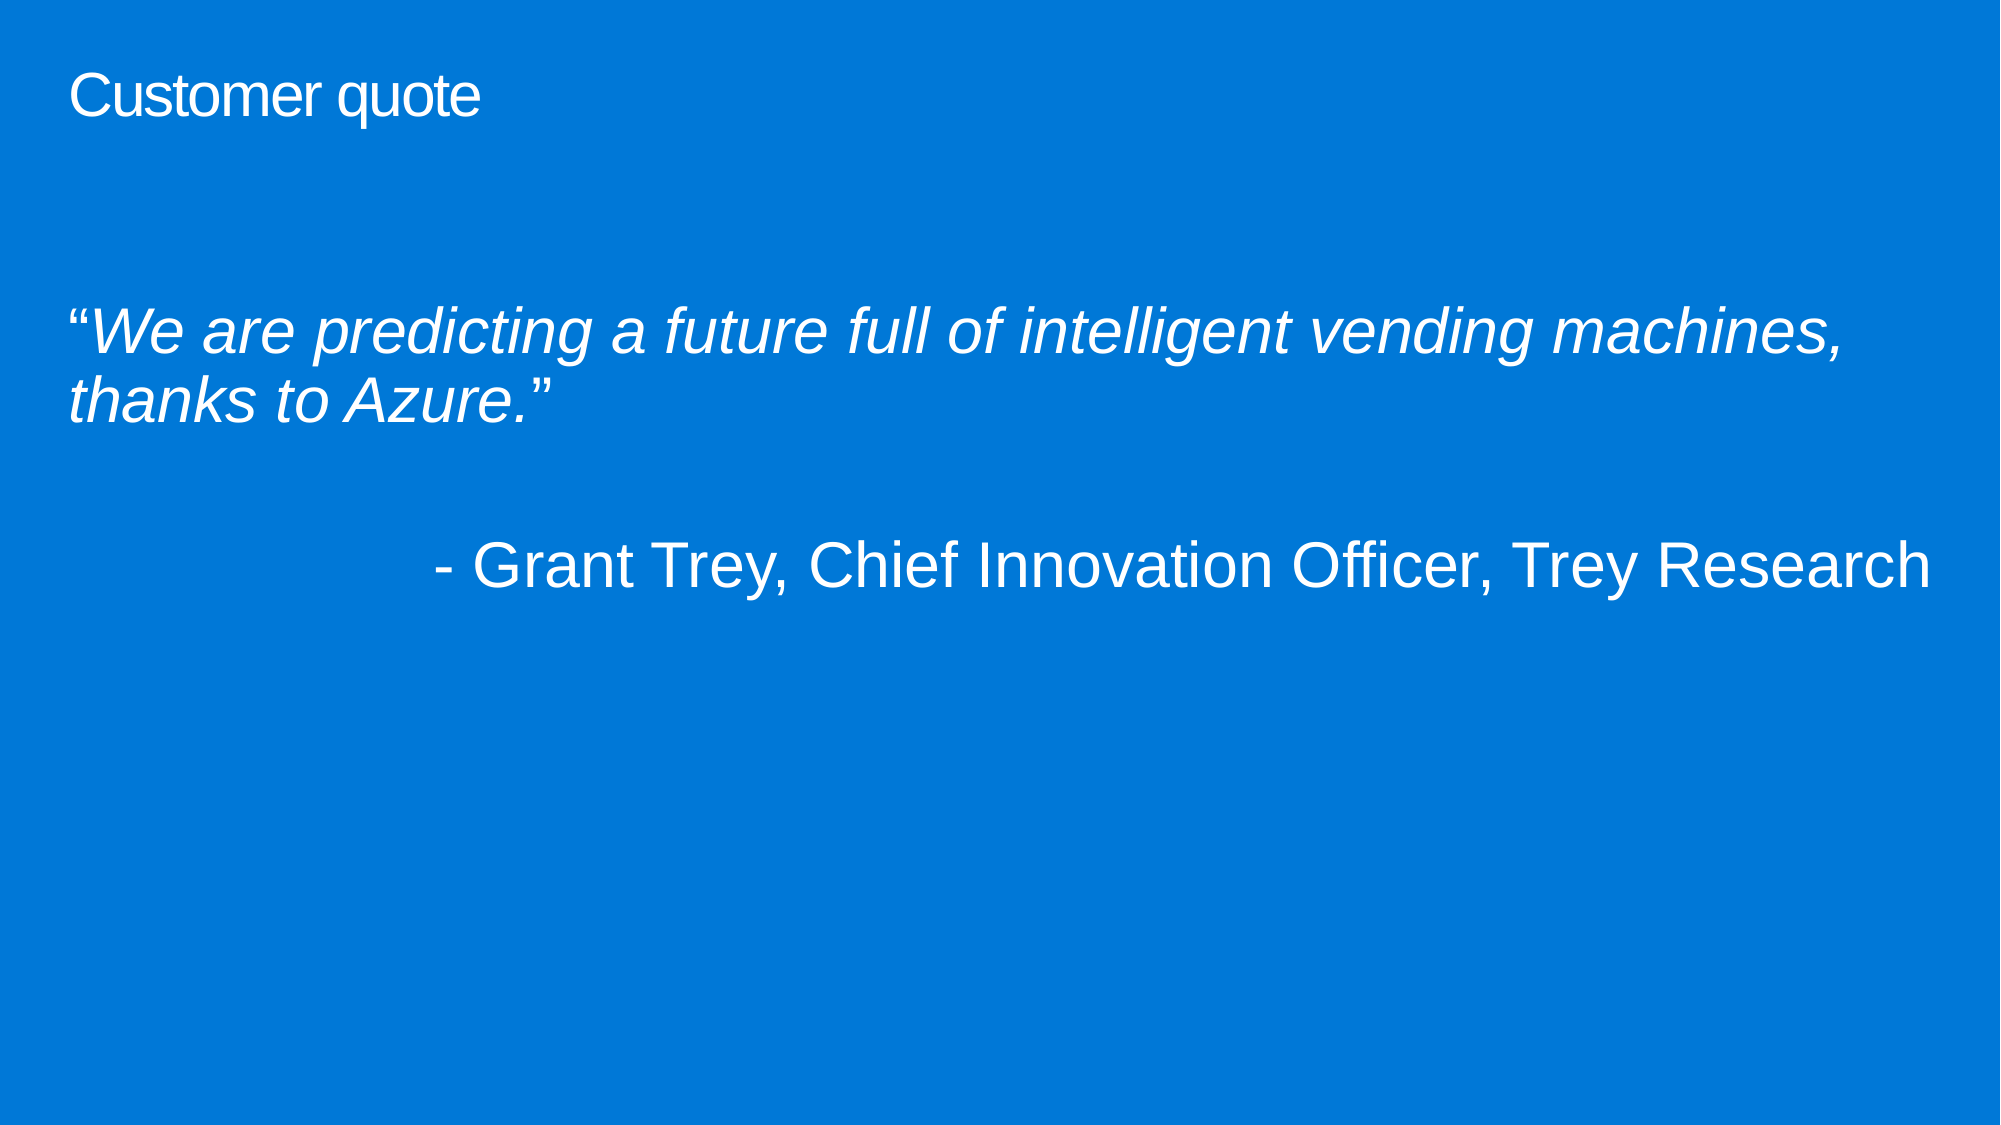

# Customer quote
“We are predicting a future full of intelligent vending machines, thanks to Azure.”

- Grant Trey, Chief Innovation Officer, Trey Research